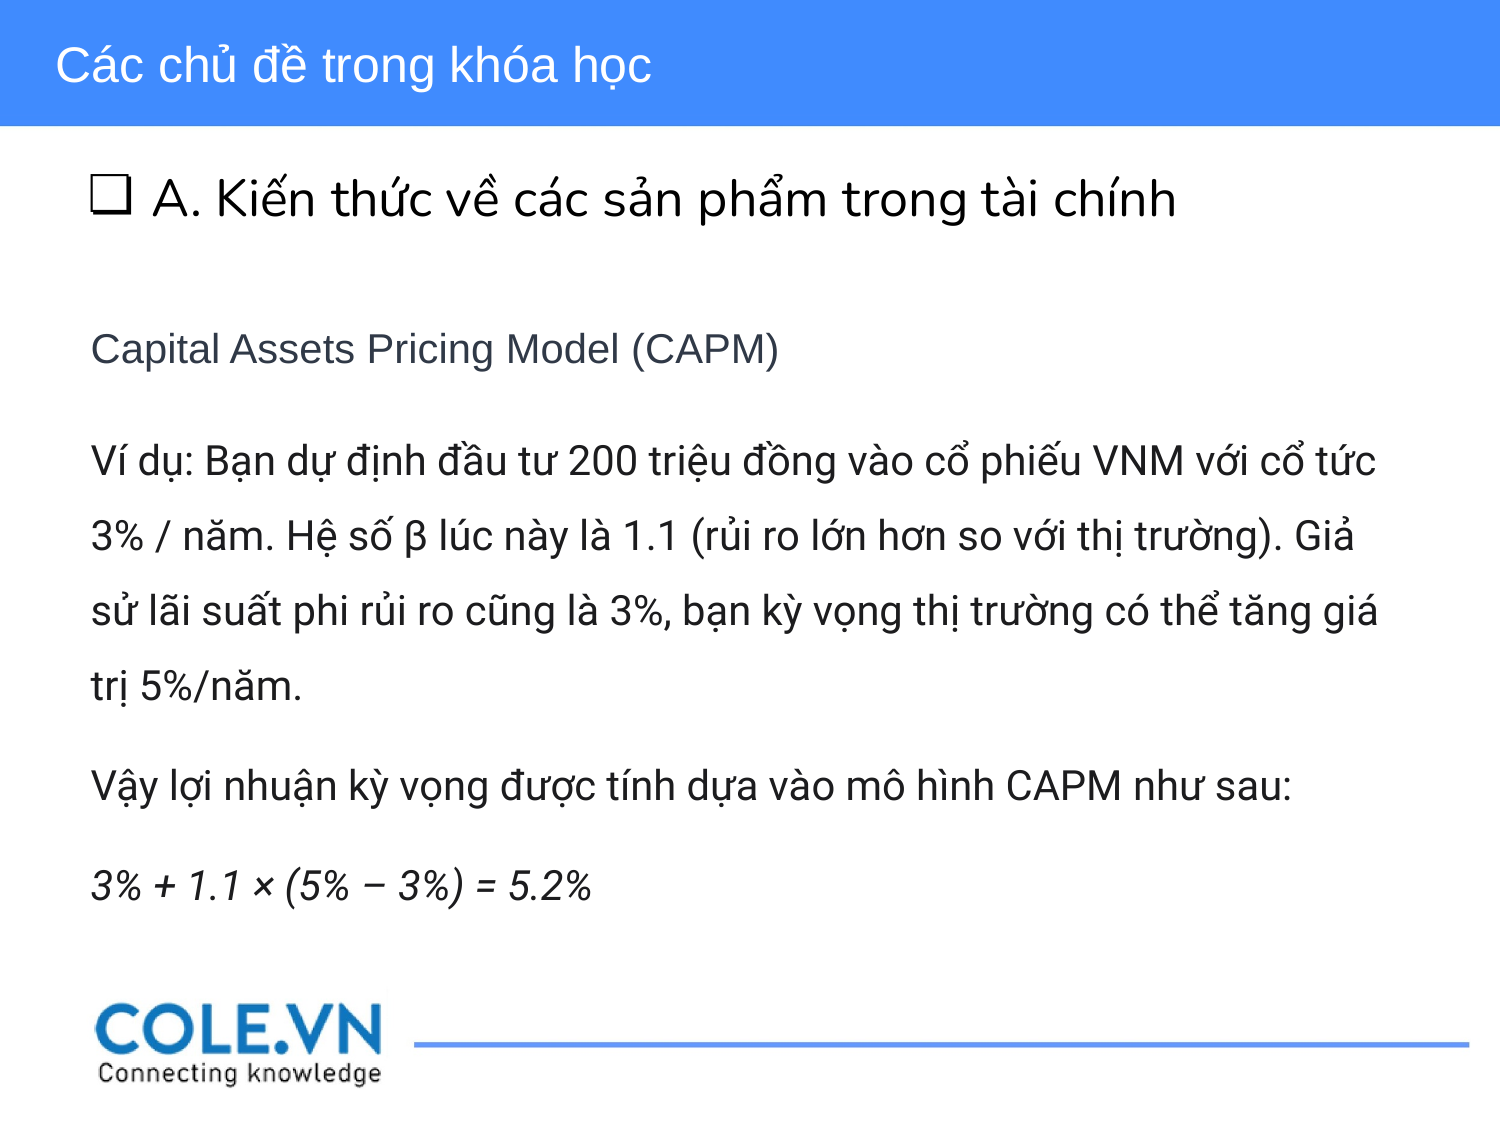

Các chủ đề trong khóa học
A. Kiến thức về các sản phẩm trong tài chính
Capital Assets Pricing Model (CAPM)
Ví dụ: Bạn dự định đầu tư 200 triệu đồng vào cổ phiếu VNM với cổ tức 3% / năm. Hệ số β lúc này là 1.1 (rủi ro lớn hơn so với thị trường). Giả sử lãi suất phi rủi ro cũng là 3%, bạn kỳ vọng thị trường có thể tăng giá trị 5%/năm.
Vậy lợi nhuận kỳ vọng được tính dựa vào mô hình CAPM như sau:
3% + 1.1 × (5% – 3%) = 5.2%